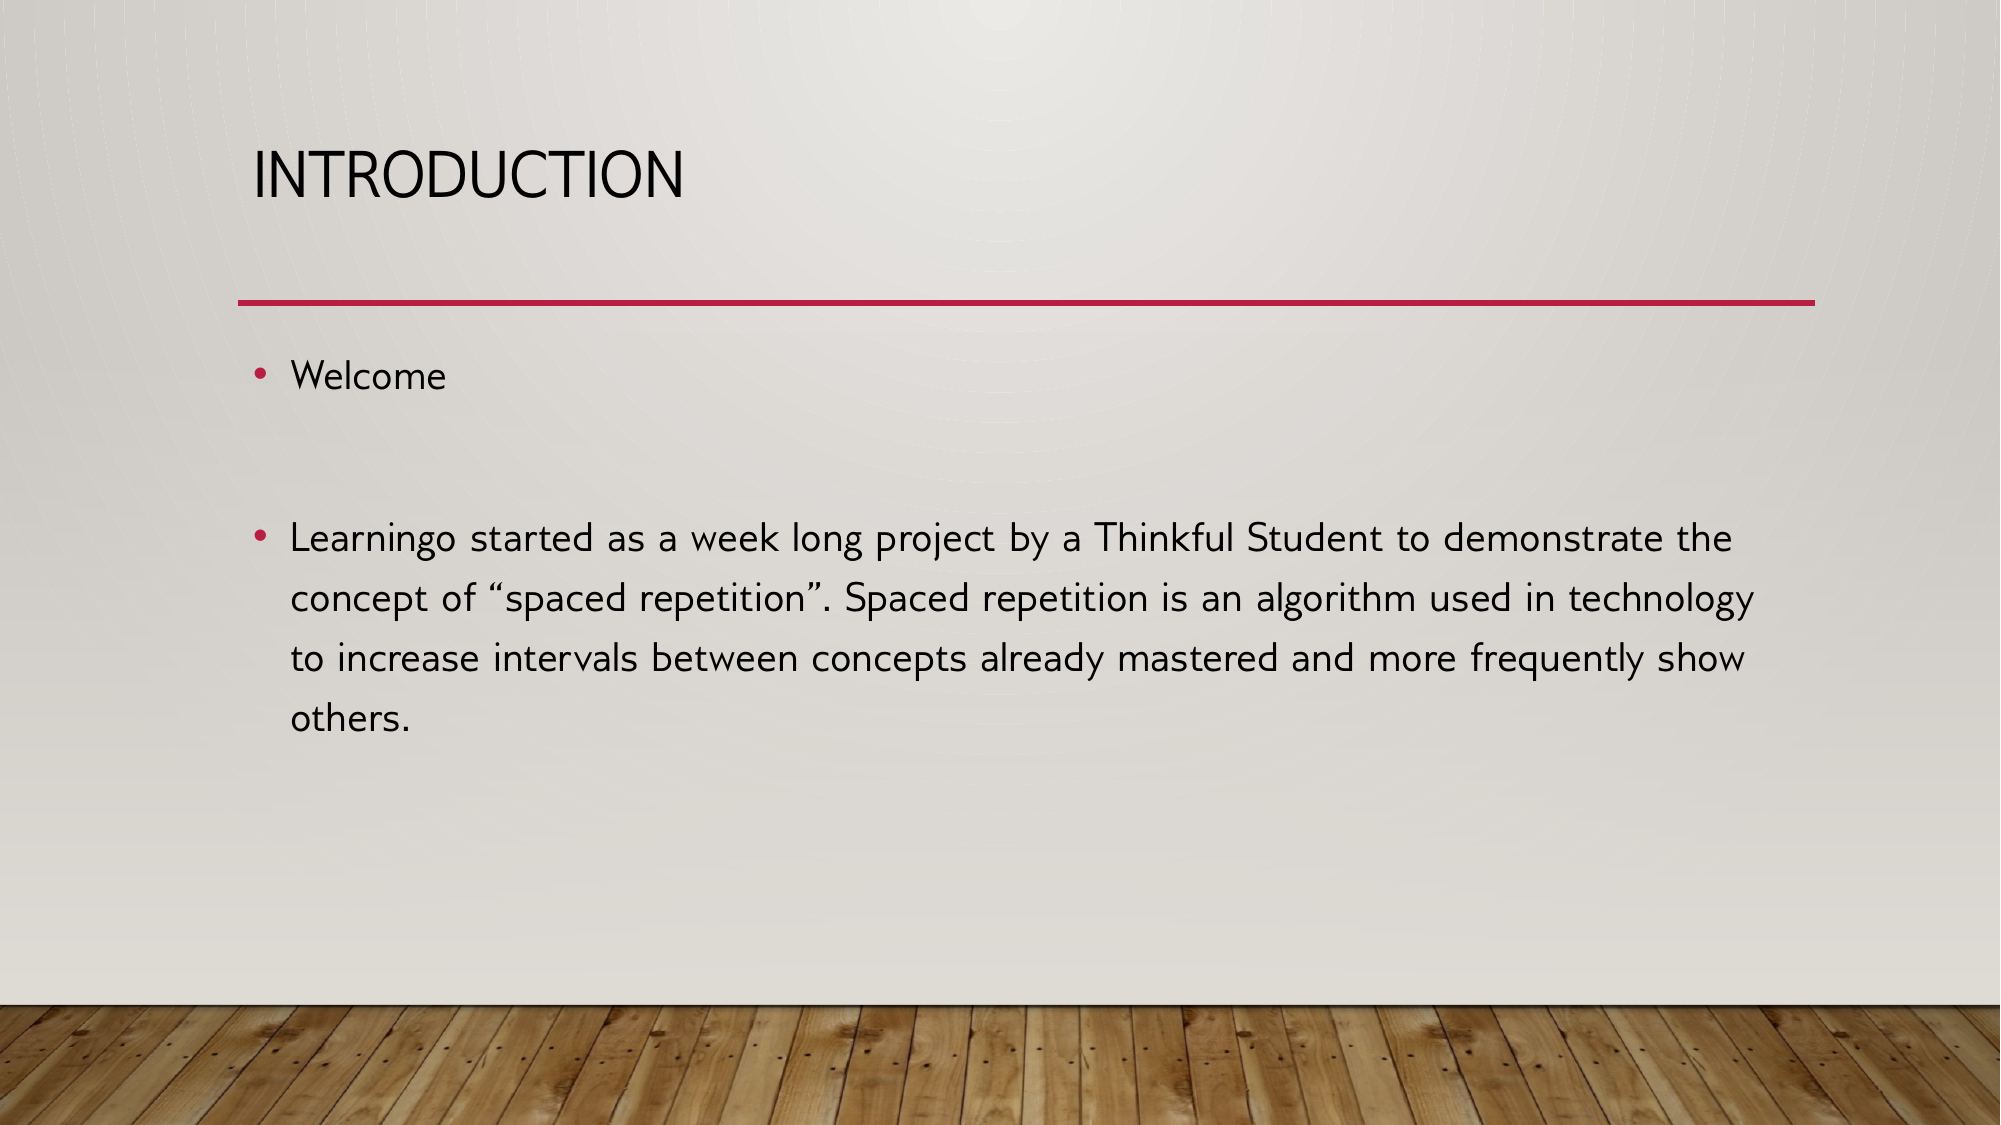

# Introduction
Welcome

Learningo started as a week long project by a Thinkful Student to demonstrate the concept of “spaced repetition”. Spaced repetition is an algorithm used in technology to increase intervals between concepts already mastered and more frequently show others.